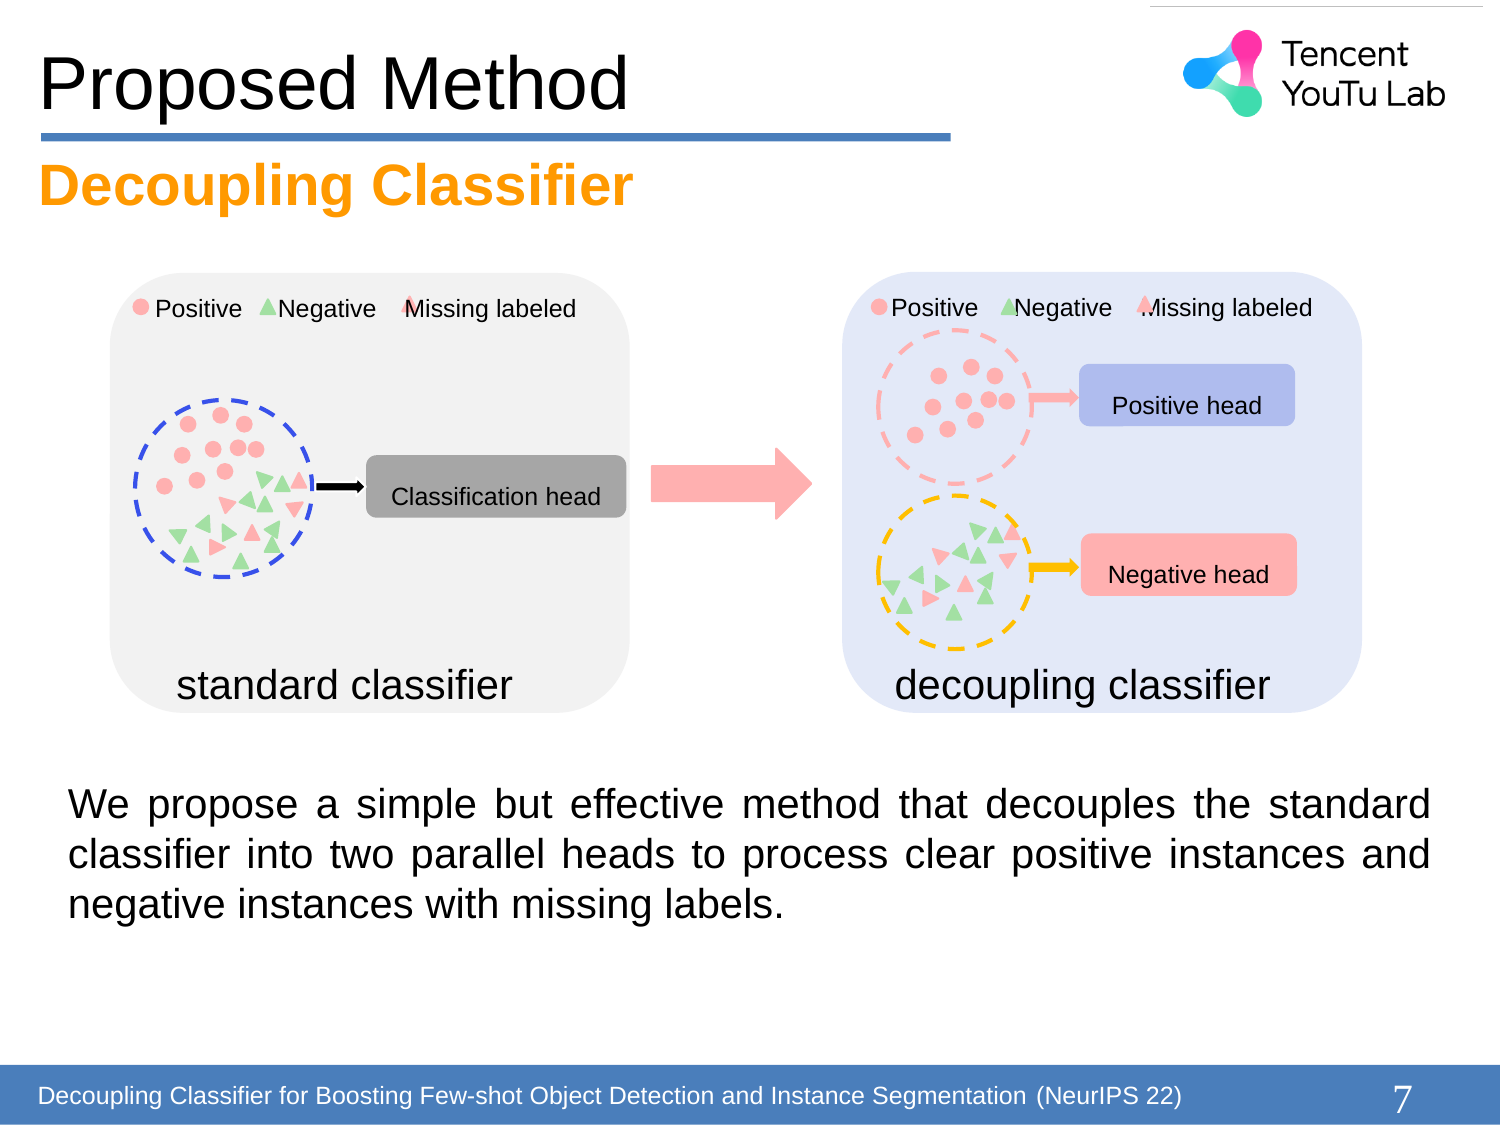

# Proposed Method
Decoupling Classifier
Positive    Negative     Missing labeled

Classification head

Positive     Negative    Missing labeled
Positive     Negative    Missing labeled

Positive head

Negative head

standard classifier
decoupling classifier
We propose a simple but effective method that decouples the standard classifier into two parallel heads to process clear positive instances and negative instances with missing labels.
7